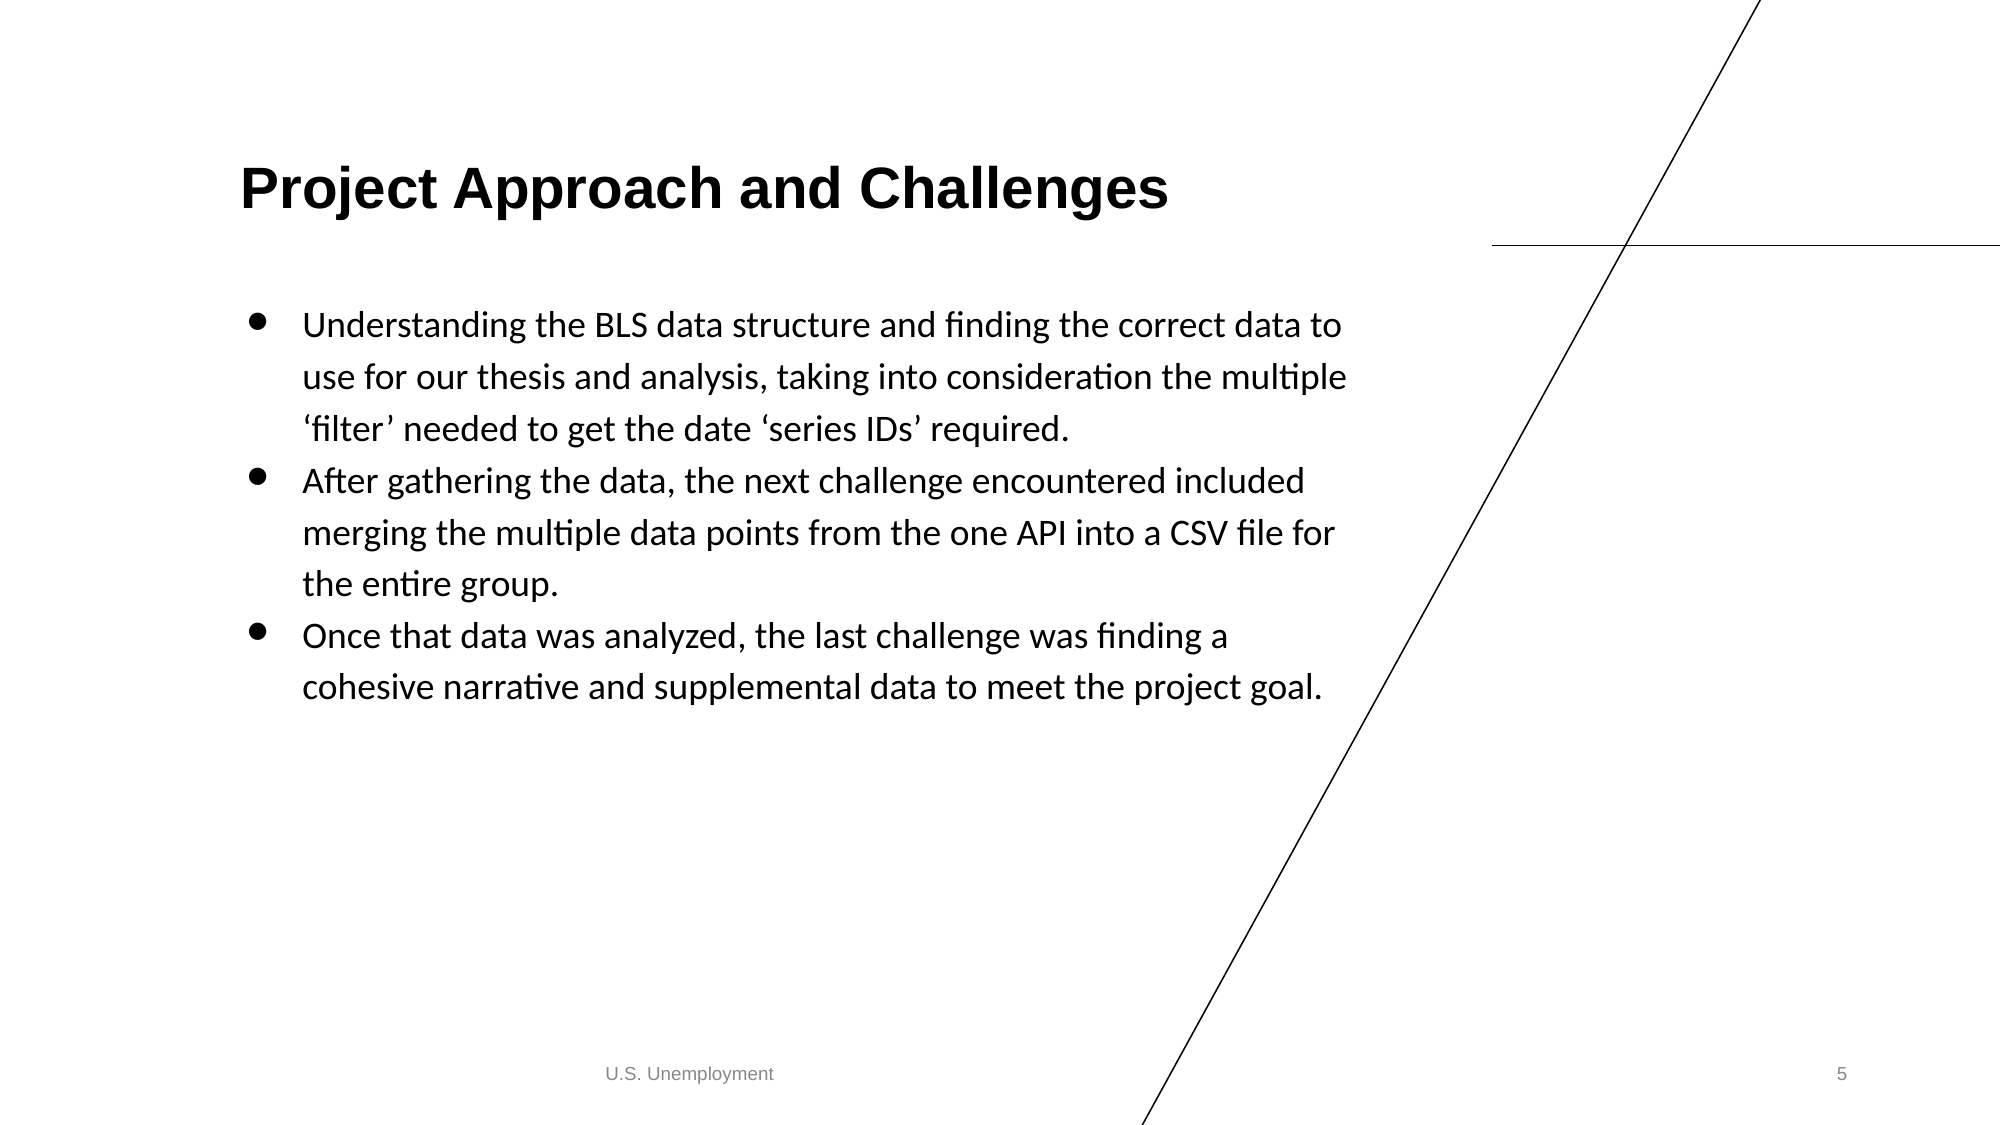

# Project Approach and Challenges

Understanding the BLS data structure and finding the correct data to use for our thesis and analysis, taking into consideration the multiple ‘filter’ needed to get the date ‘series IDs’ required.
After gathering the data, the next challenge encountered included merging the multiple data points from the one API into a CSV file for the entire group.
Once that data was analyzed, the last challenge was finding a cohesive narrative and supplemental data to meet the project goal.
U.S. Unemployment
5